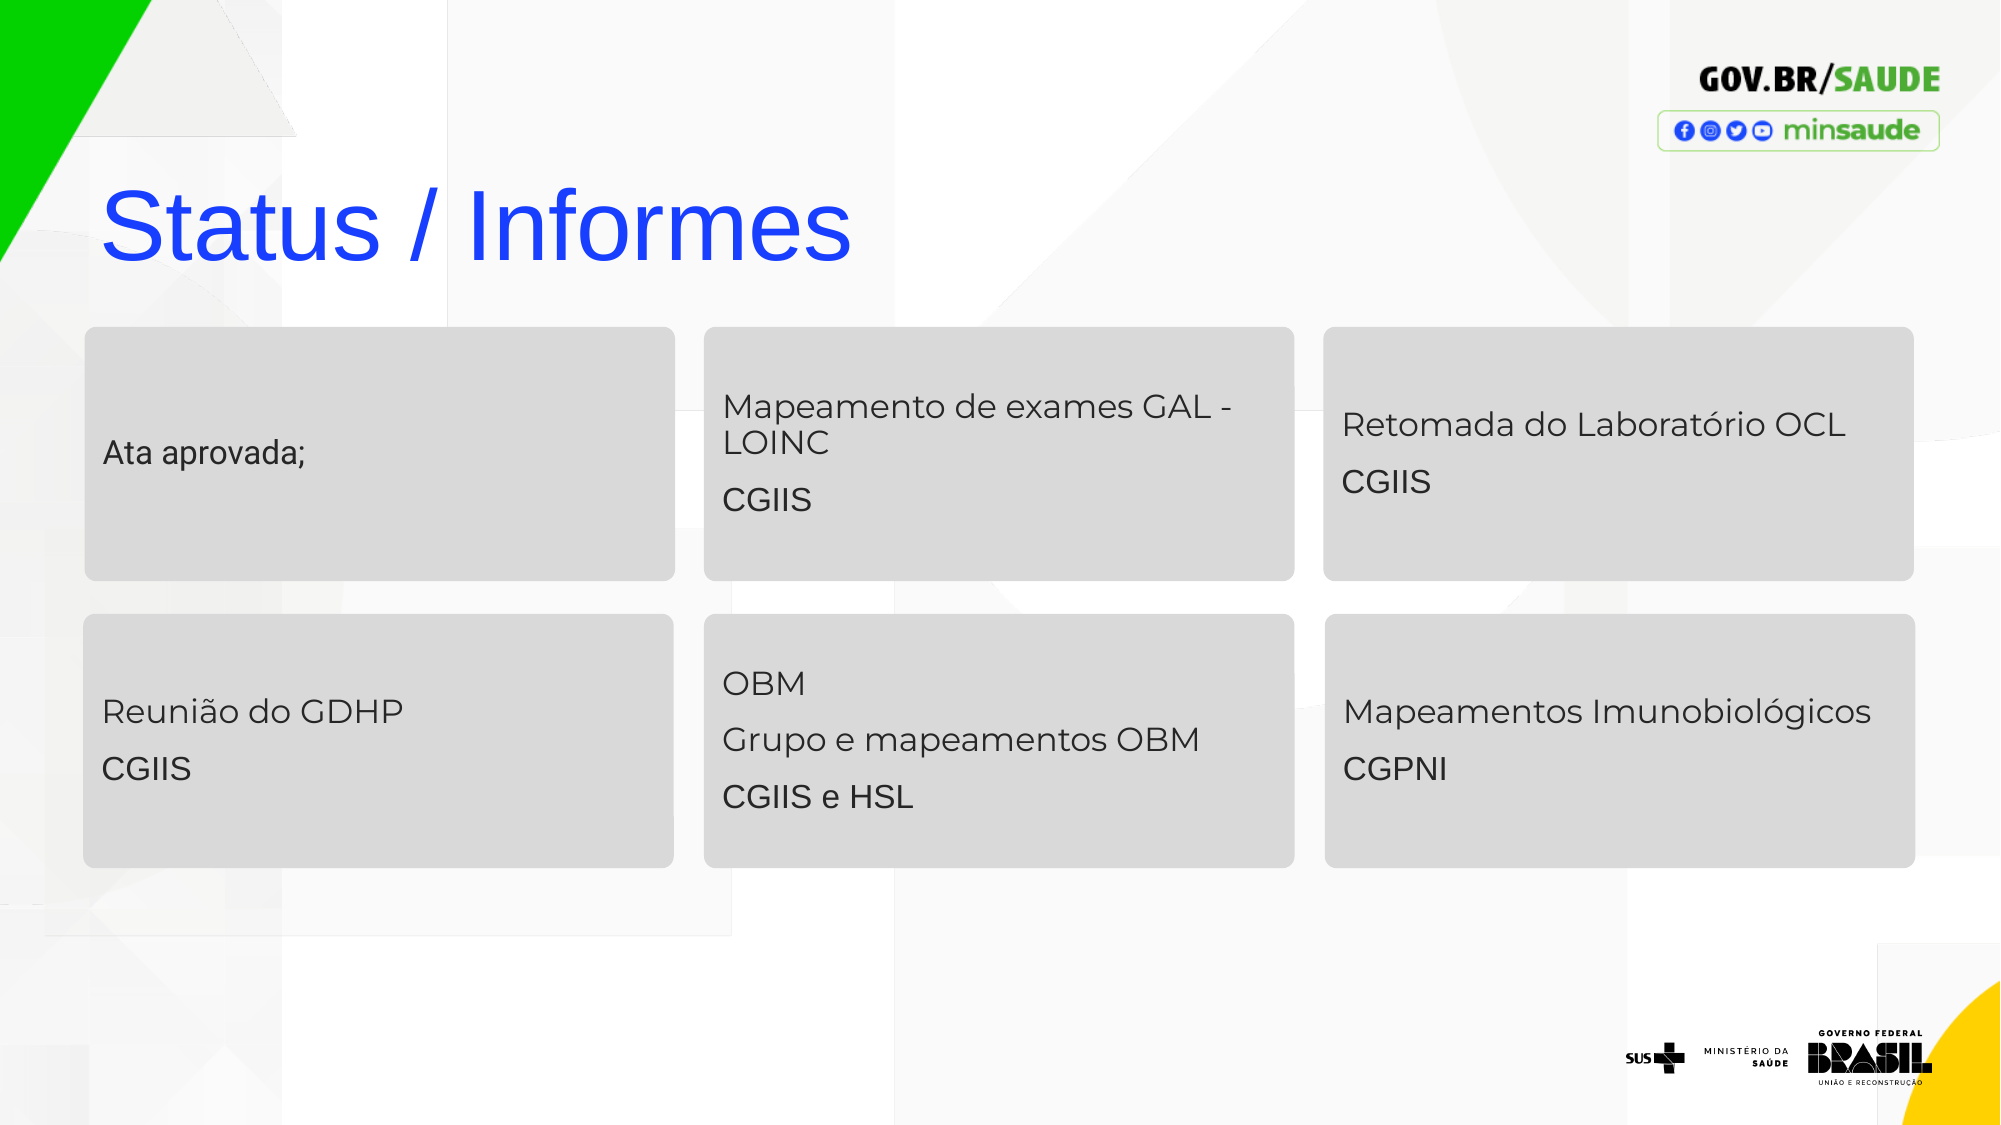

Status / Informes
Ata aprovada;
Mapeamento de exames GAL - LOINC
CGIIS
Retomada do Laboratório OCL
CGIIS
Reunião do GDHP
CGIIS
OBM
Grupo e mapeamentos OBM
CGIIS e HSL
Mapeamentos Imunobiológicos
CGPNI